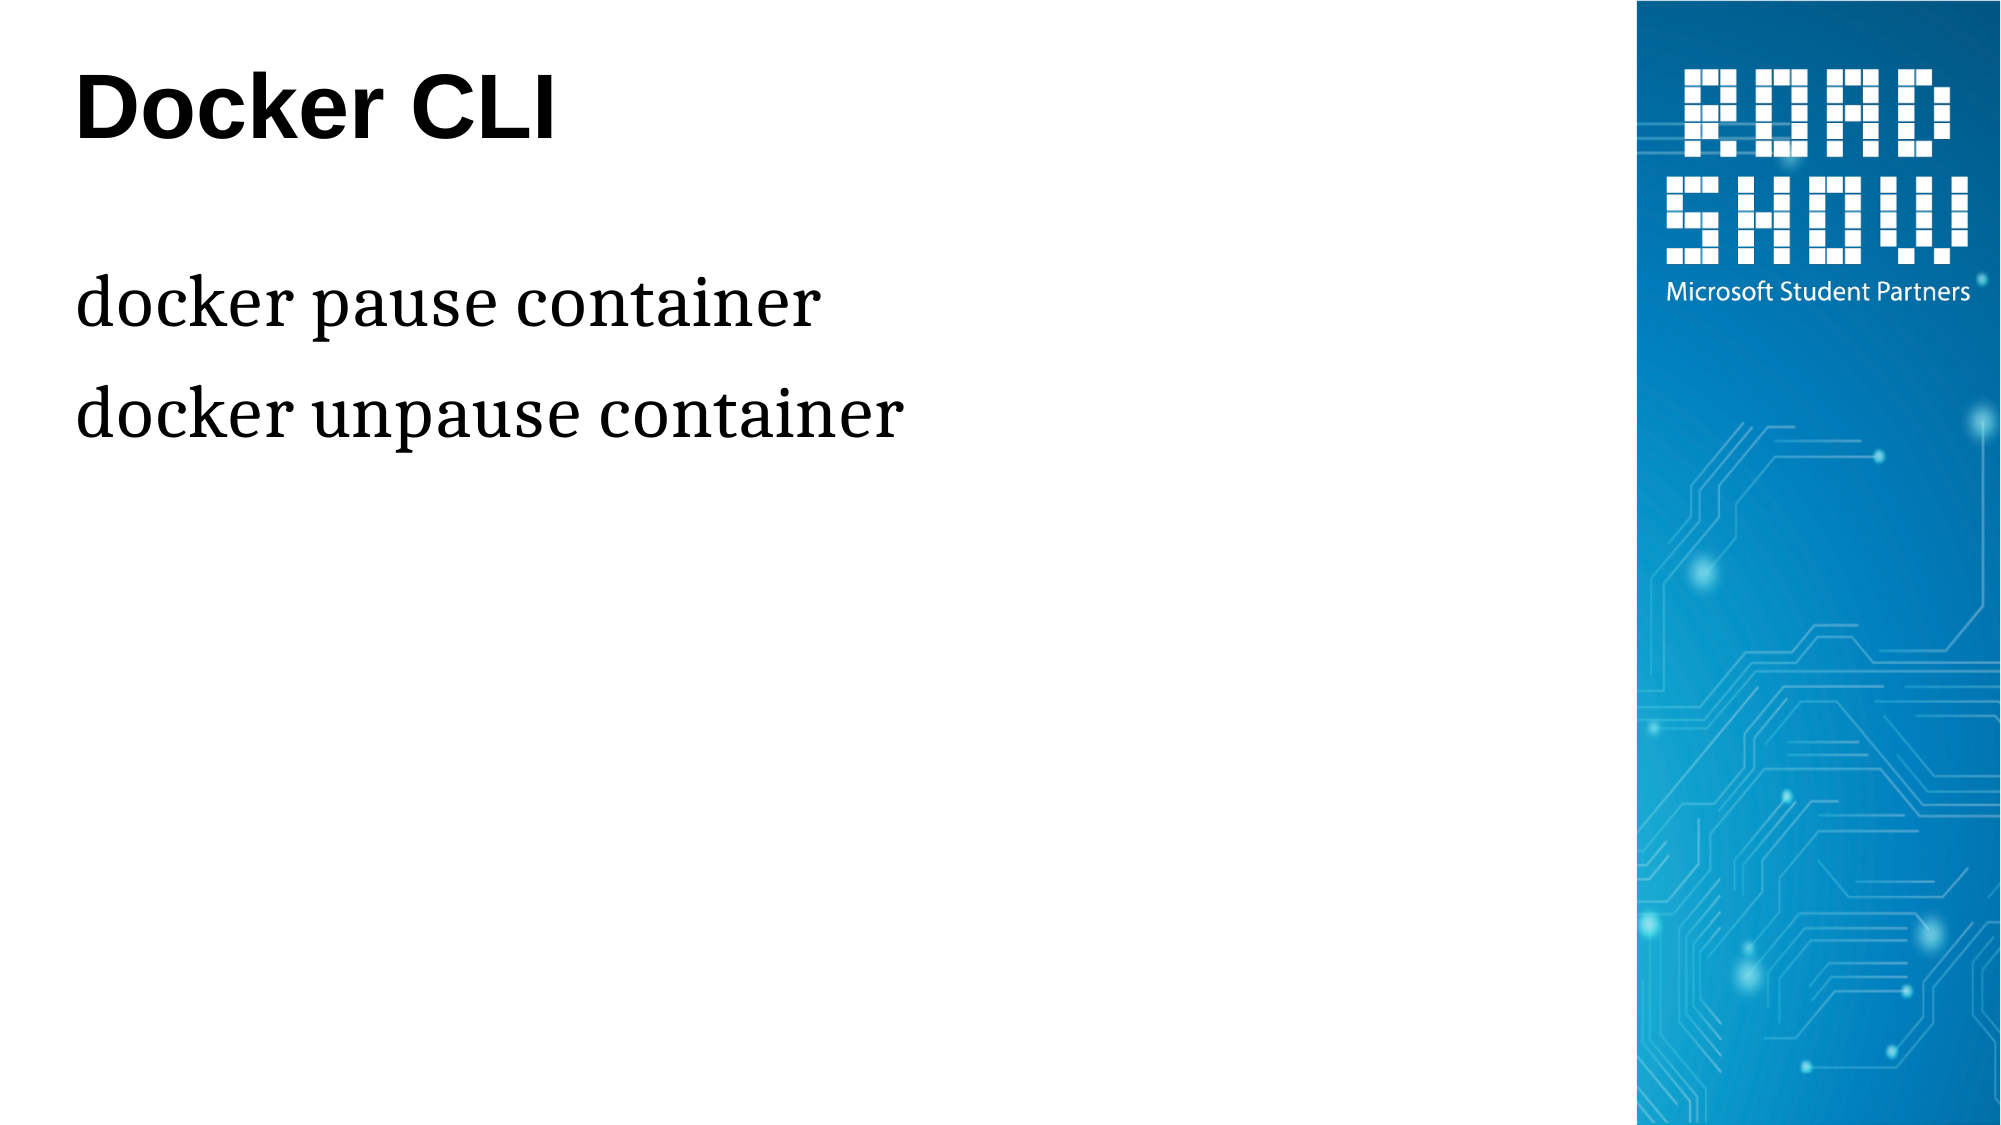

# Docker CLI
docker pause container
docker unpause container